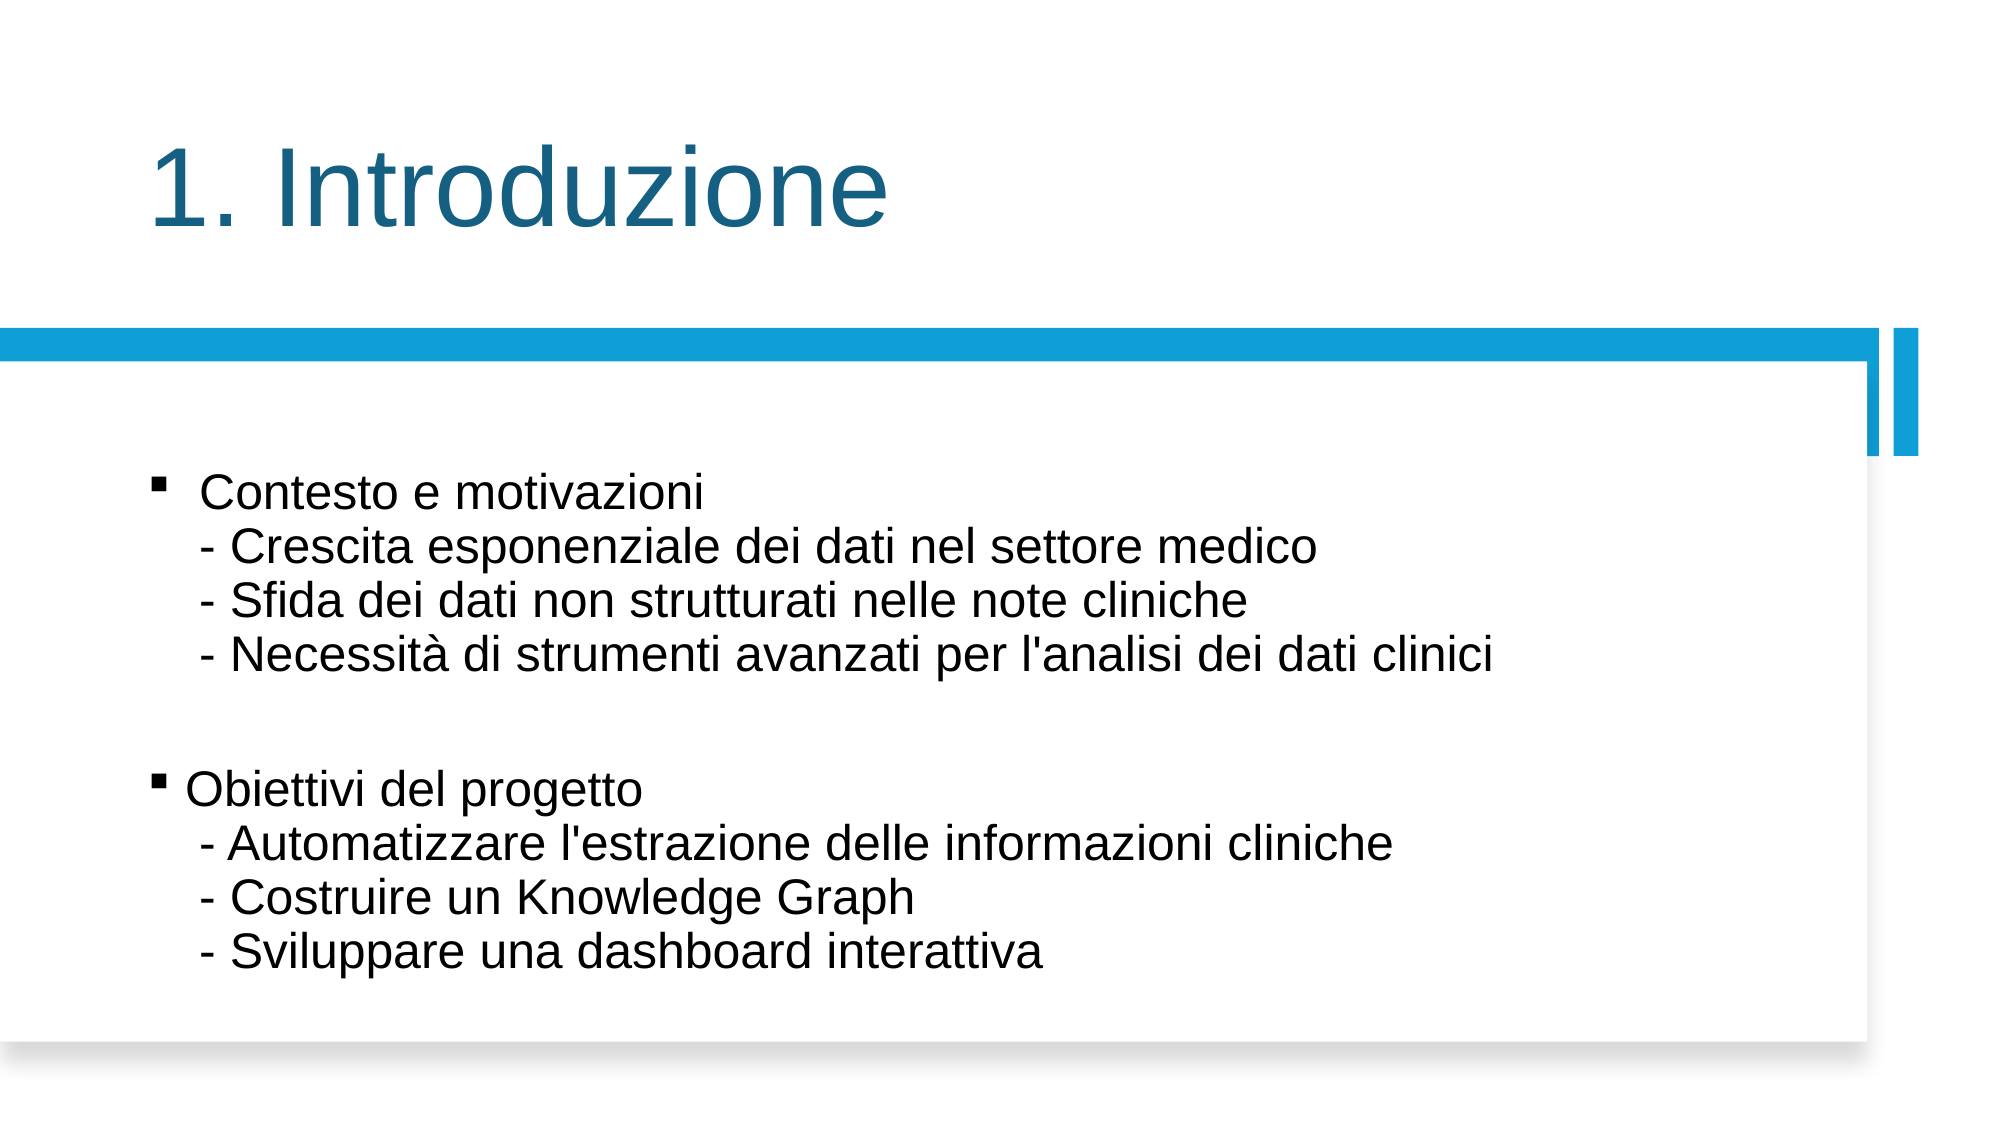

# 1. Introduzione

 Contesto e motivazioni
 - Crescita esponenziale dei dati nel settore medico
 - Sfida dei dati non strutturati nelle note cliniche
 - Necessità di strumenti avanzati per l'analisi dei dati clinici
Obiettivi del progetto
 - Automatizzare l'estrazione delle informazioni cliniche
 - Costruire un Knowledge Graph
 - Sviluppare una dashboard interattiva